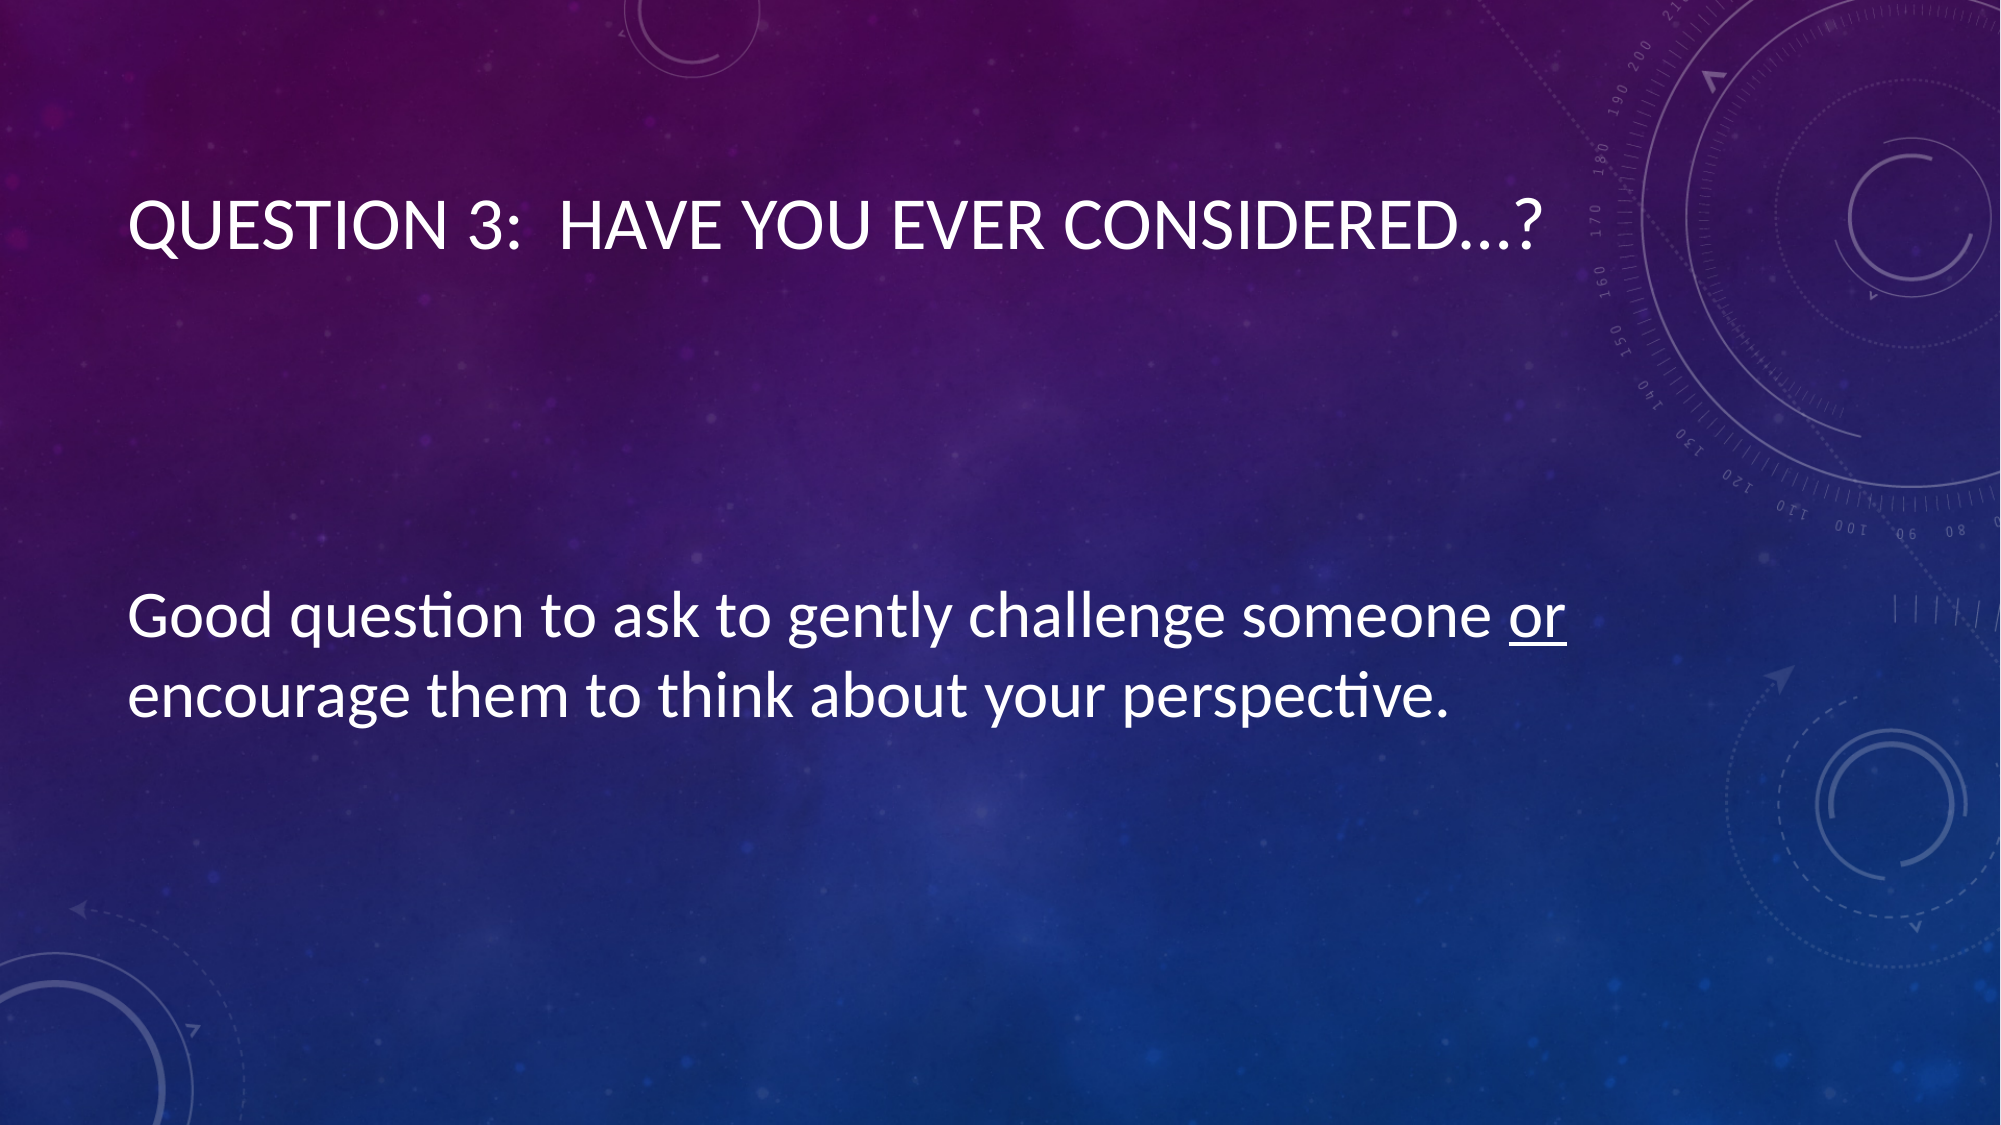

# Question 3:  Have you ever considered…?
Good question to ask to gently challenge someone or encourage them to think about your perspective.